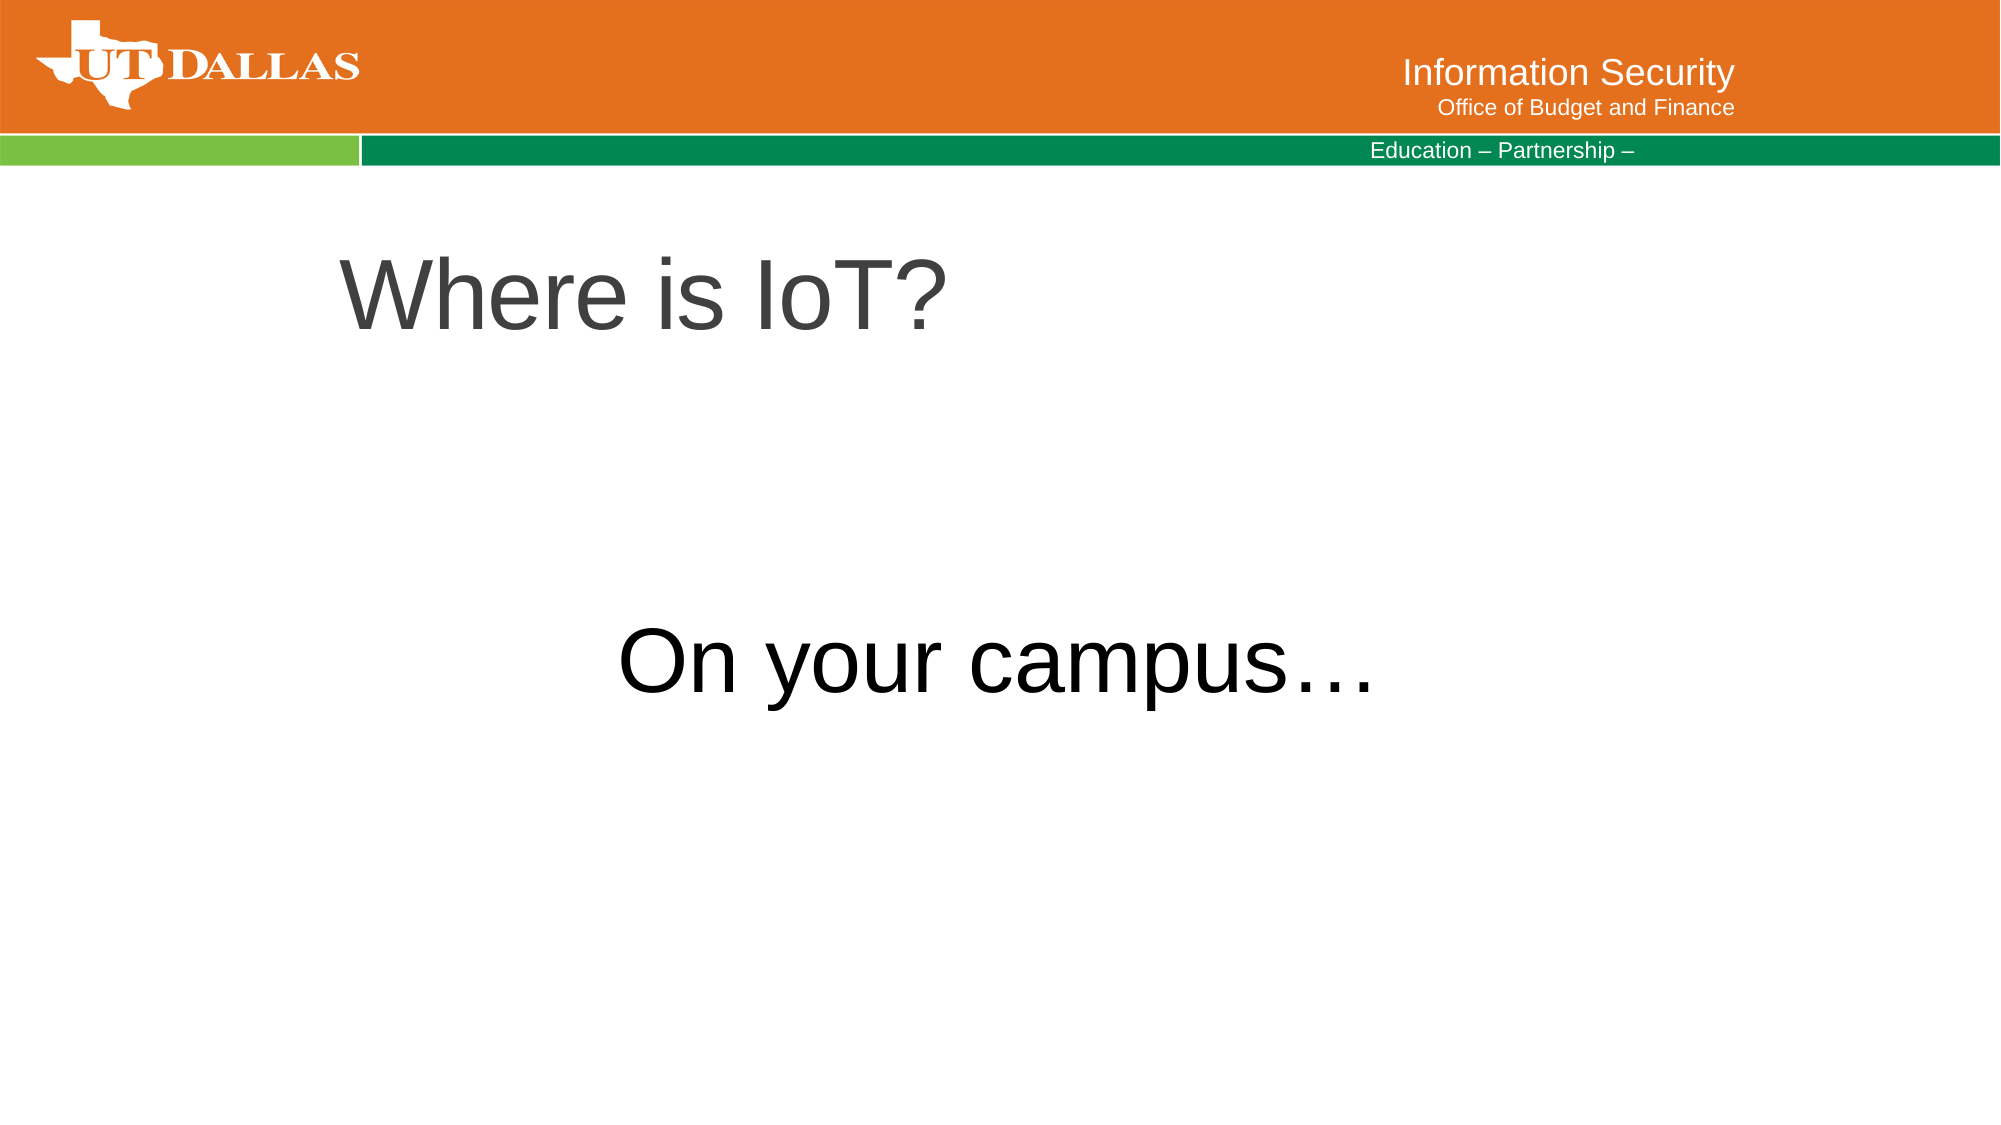

Information Security
Office of Budget and Finance
 Education – Partnership – Solutions
# Where is IoT?
On your campus…